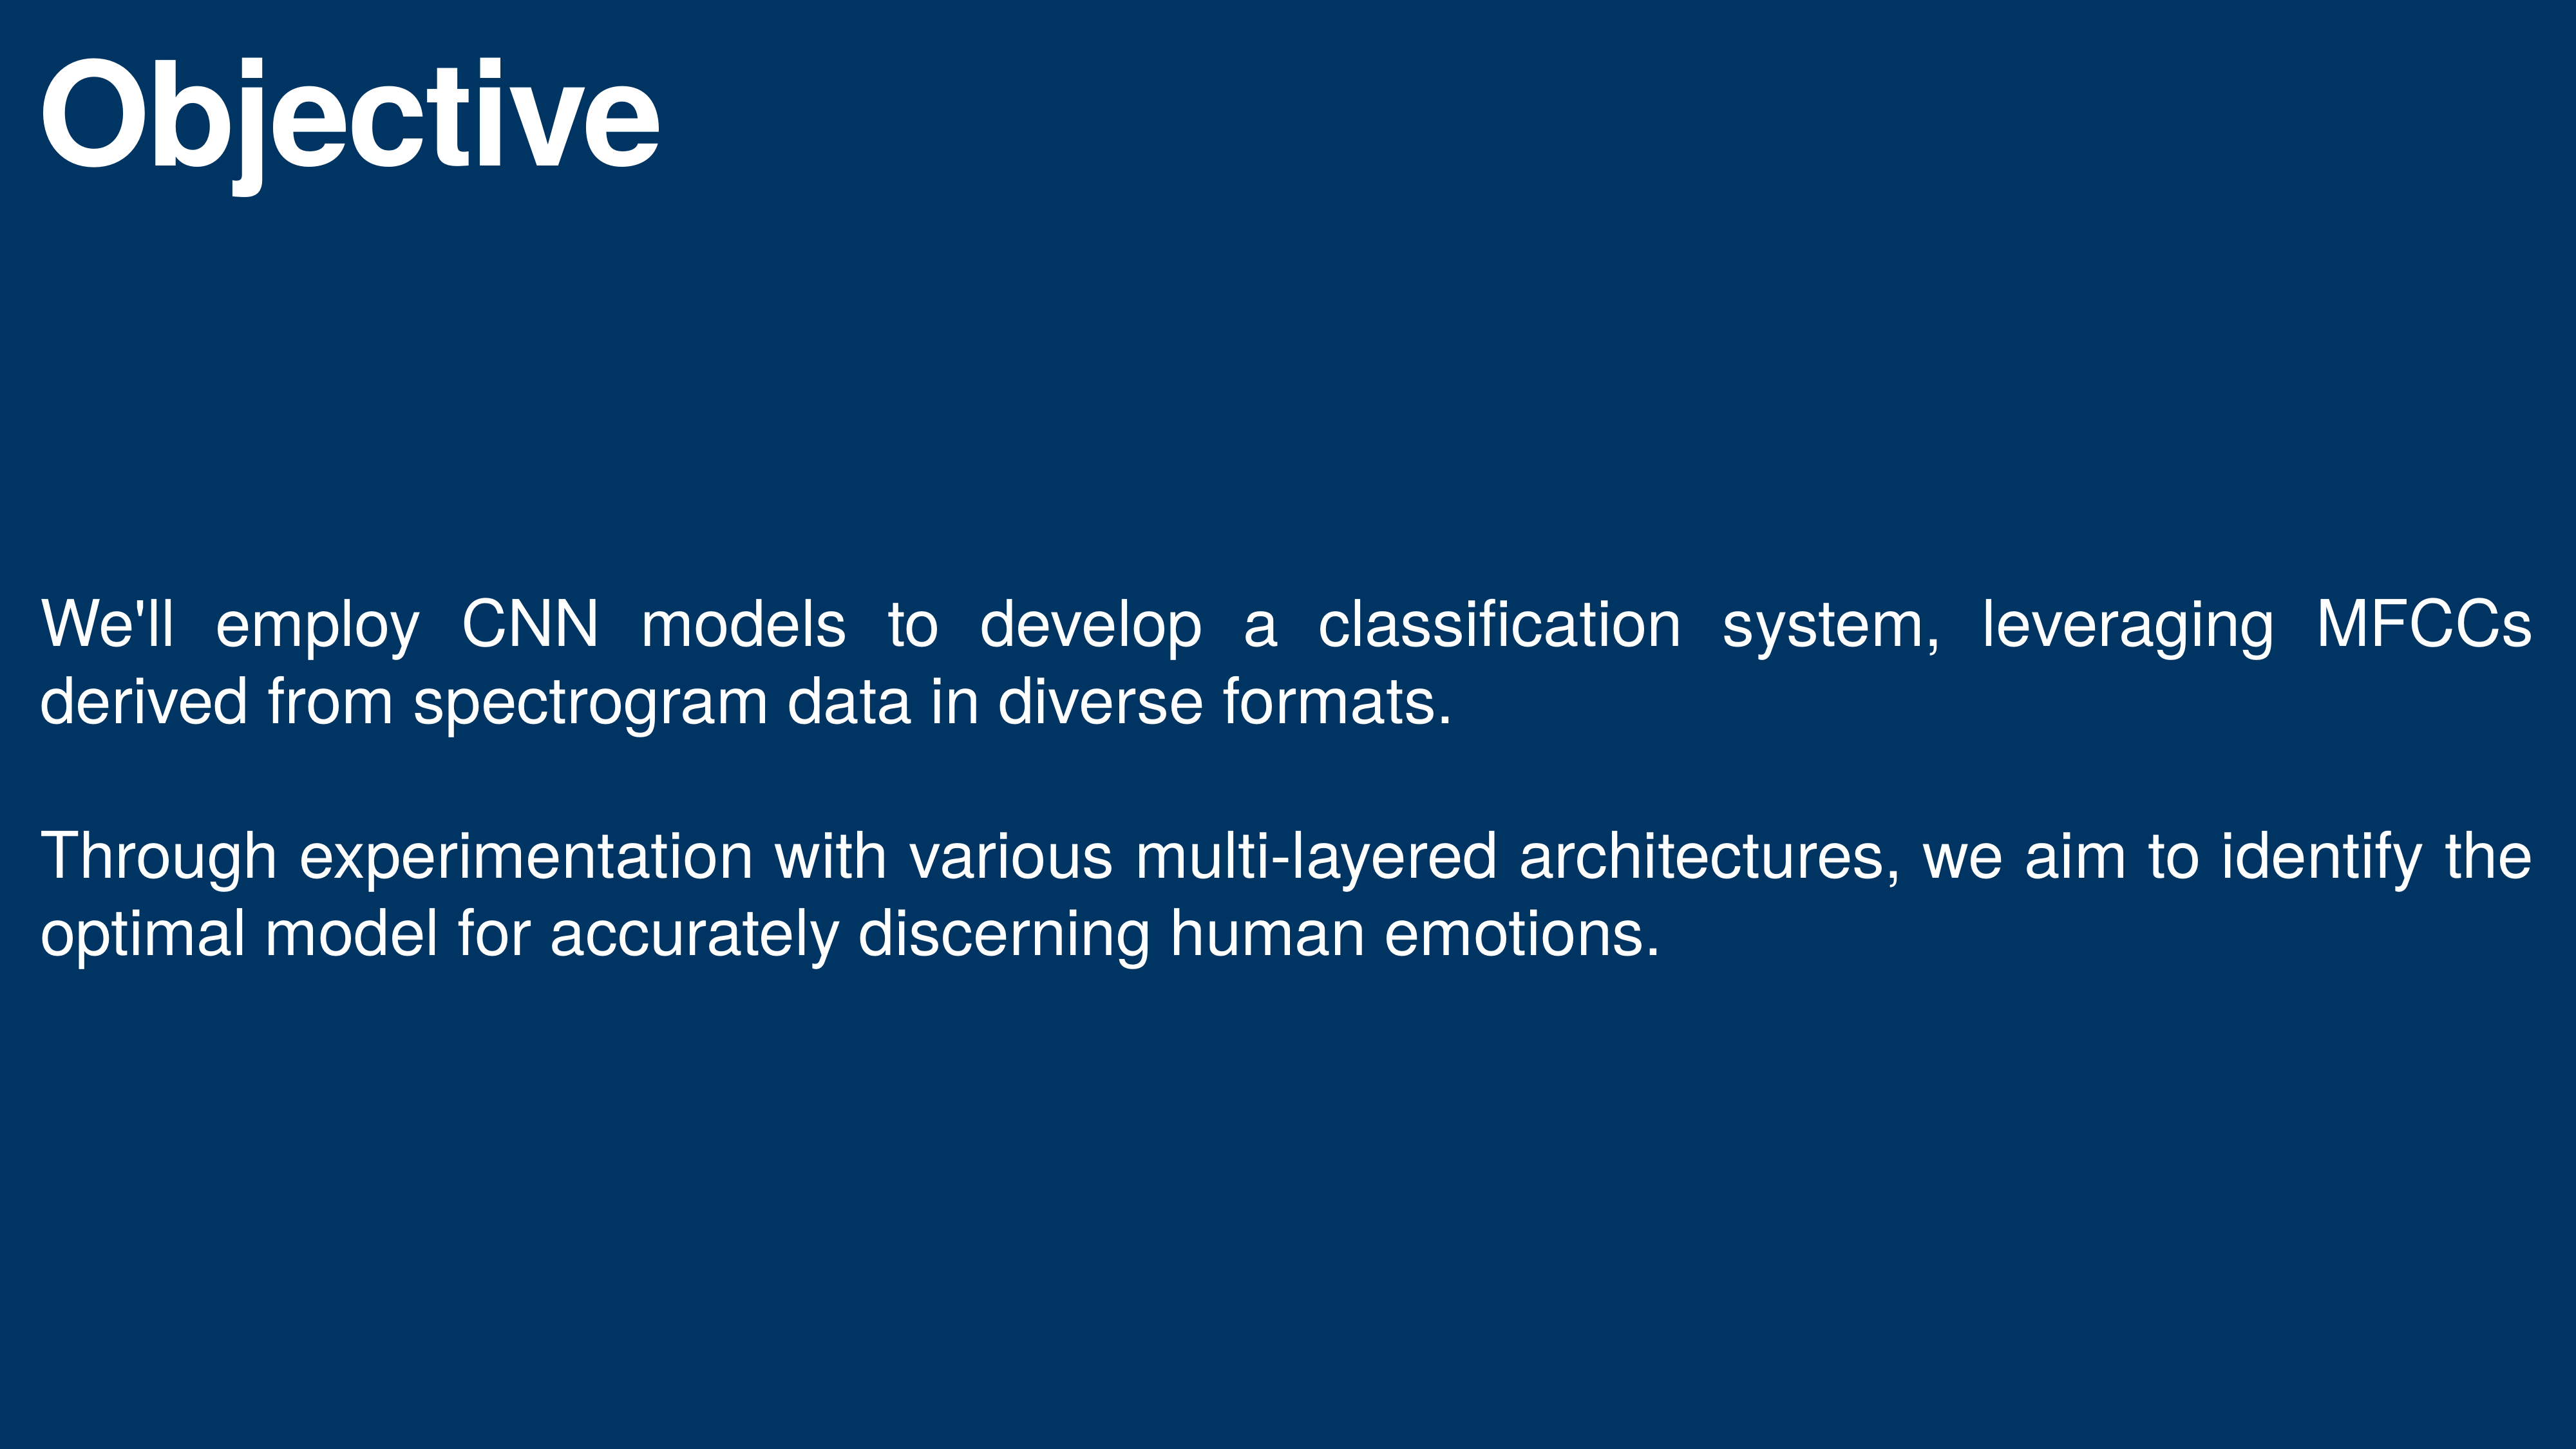

# Objective
We'll employ CNN models to develop a classification system, leveraging MFCCs derived from spectrogram data in diverse formats.

Through experimentation with various multi-layered architectures, we aim to identify the optimal model for accurately discerning human emotions.